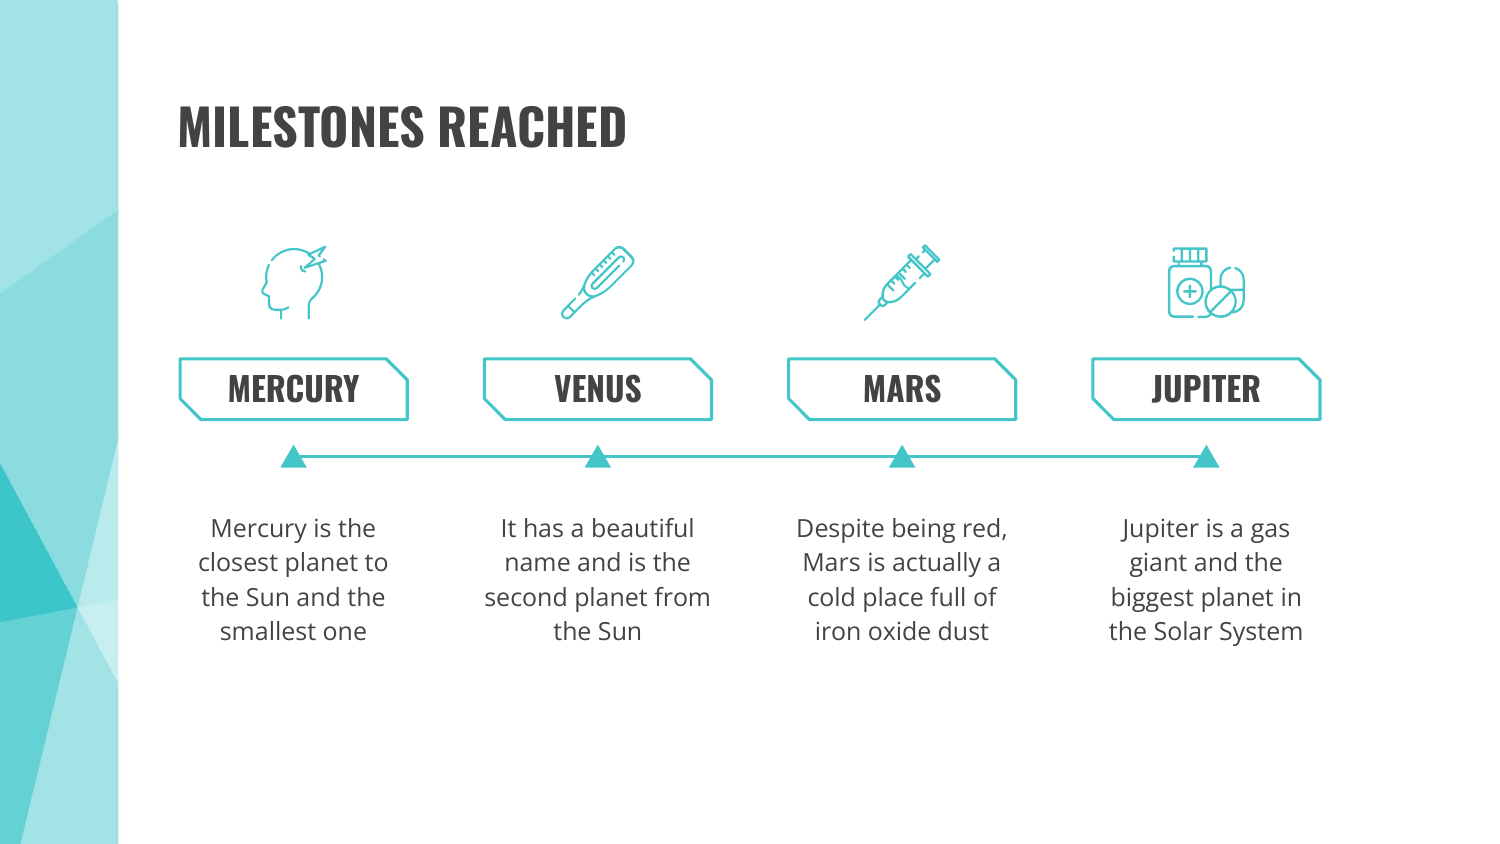

# MILESTONES REACHED

MERCURY
VENUS
MARS
JUPITER

Mercury is the closest planet to the Sun and the smallest one
It has a beautiful name and is the second planet from the Sun
Despite being red, Mars is actually a cold place full of iron oxide dust
Jupiter is a gas giant and the biggest planet in the Solar System